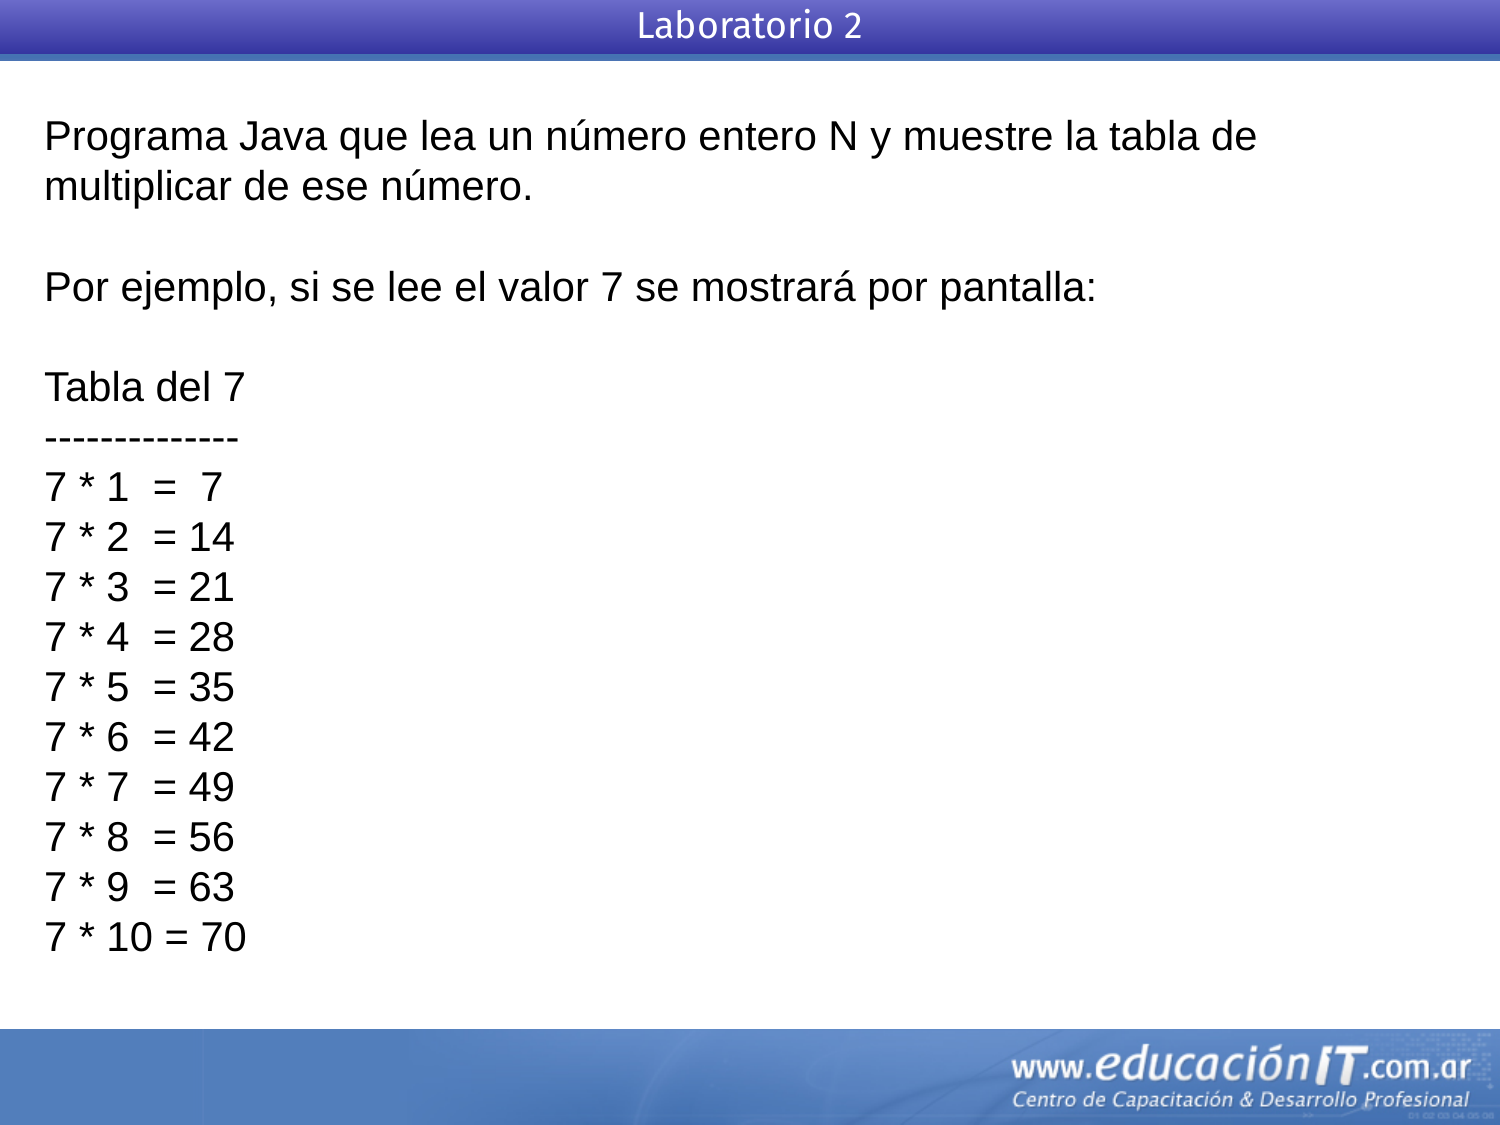

Laboratorio 2
Programa Java que lea un número entero N y muestre la tabla de multiplicar de ese número.

Por ejemplo, si se lee el valor 7 se mostrará por pantalla:
Tabla del 7
--------------
7 * 1  =  7
7 * 2  = 14
7 * 3  = 21
7 * 4  = 28
7 * 5  = 35
7 * 6  = 42
7 * 7  = 49
7 * 8  = 56
7 * 9  = 63
7 * 10 = 70